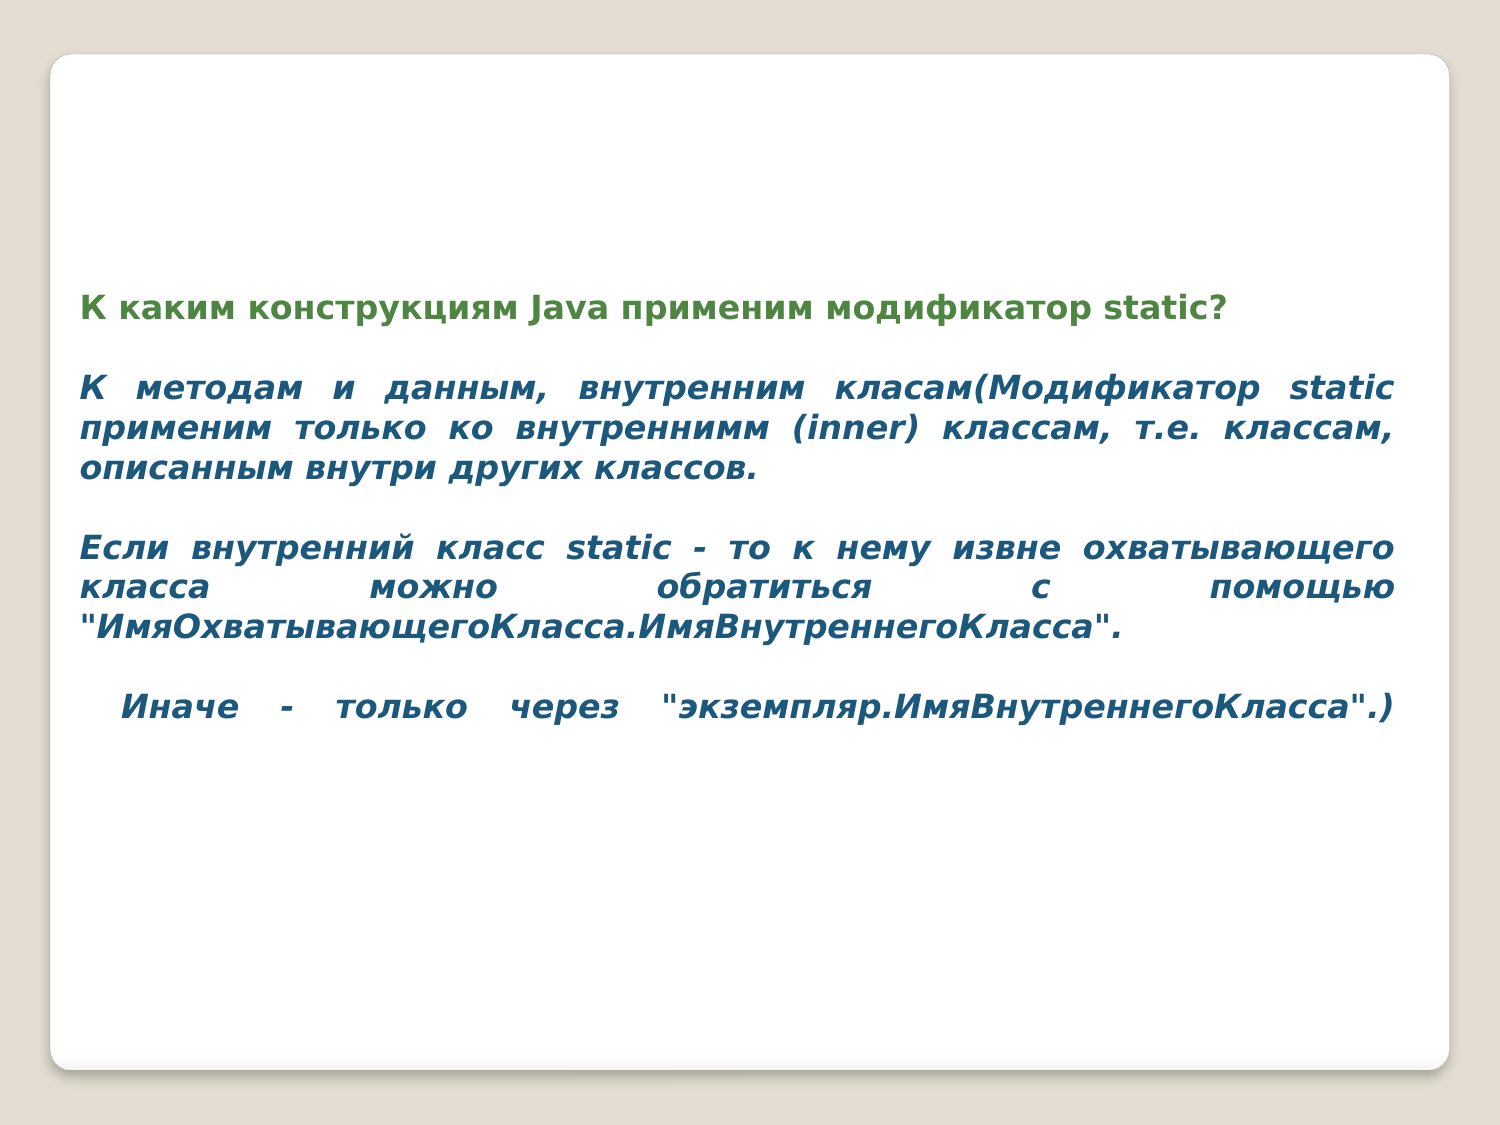

К каким конструкциям Java применим модификатор static?

К методам и данным, внутренним класам(Модификатор static применим только ко внутреннимм (inner) классам, т.е. классам, описанным внутри других классов.

Если внутренний класс static - то к нему извне охватывающего класса можно обратиться с помощью "ИмяОхватывающегоКласса.ИмяВнутреннегоКласса".

 Иначе - только через "экземпляр.ИмяВнутреннегоКласса".)